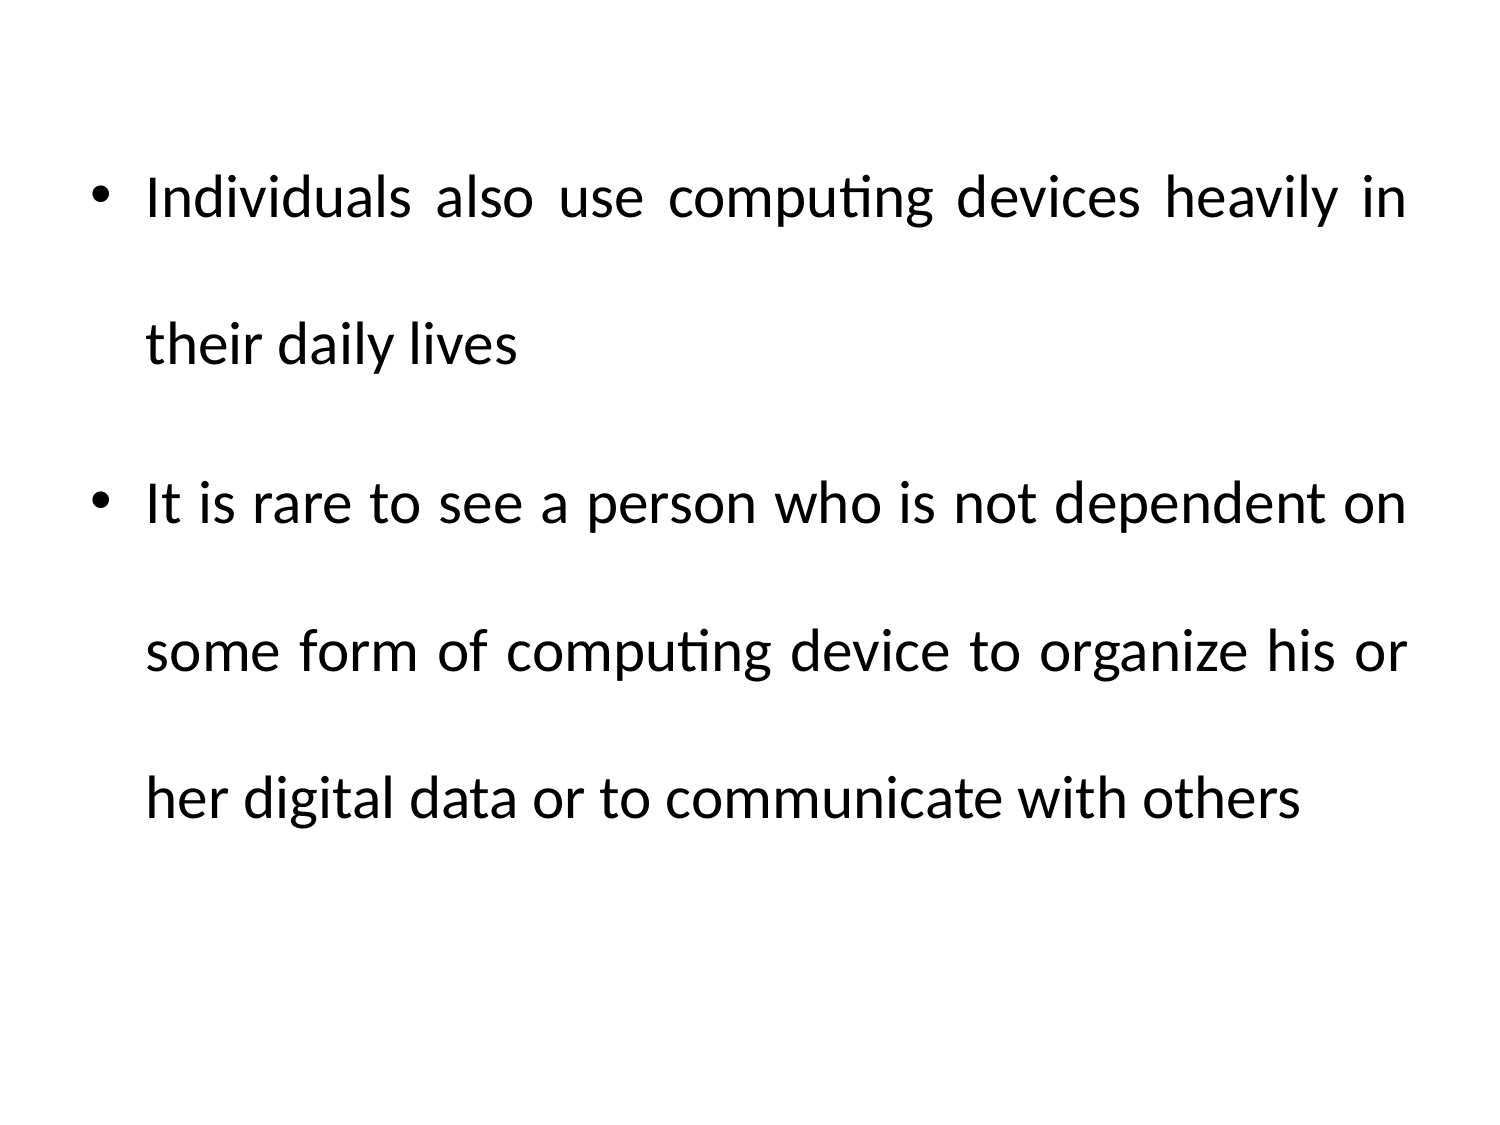

Individuals also use computing devices heavily in their daily lives
It is rare to see a person who is not dependent on some form of computing device to organize his or her digital data or to communicate with others